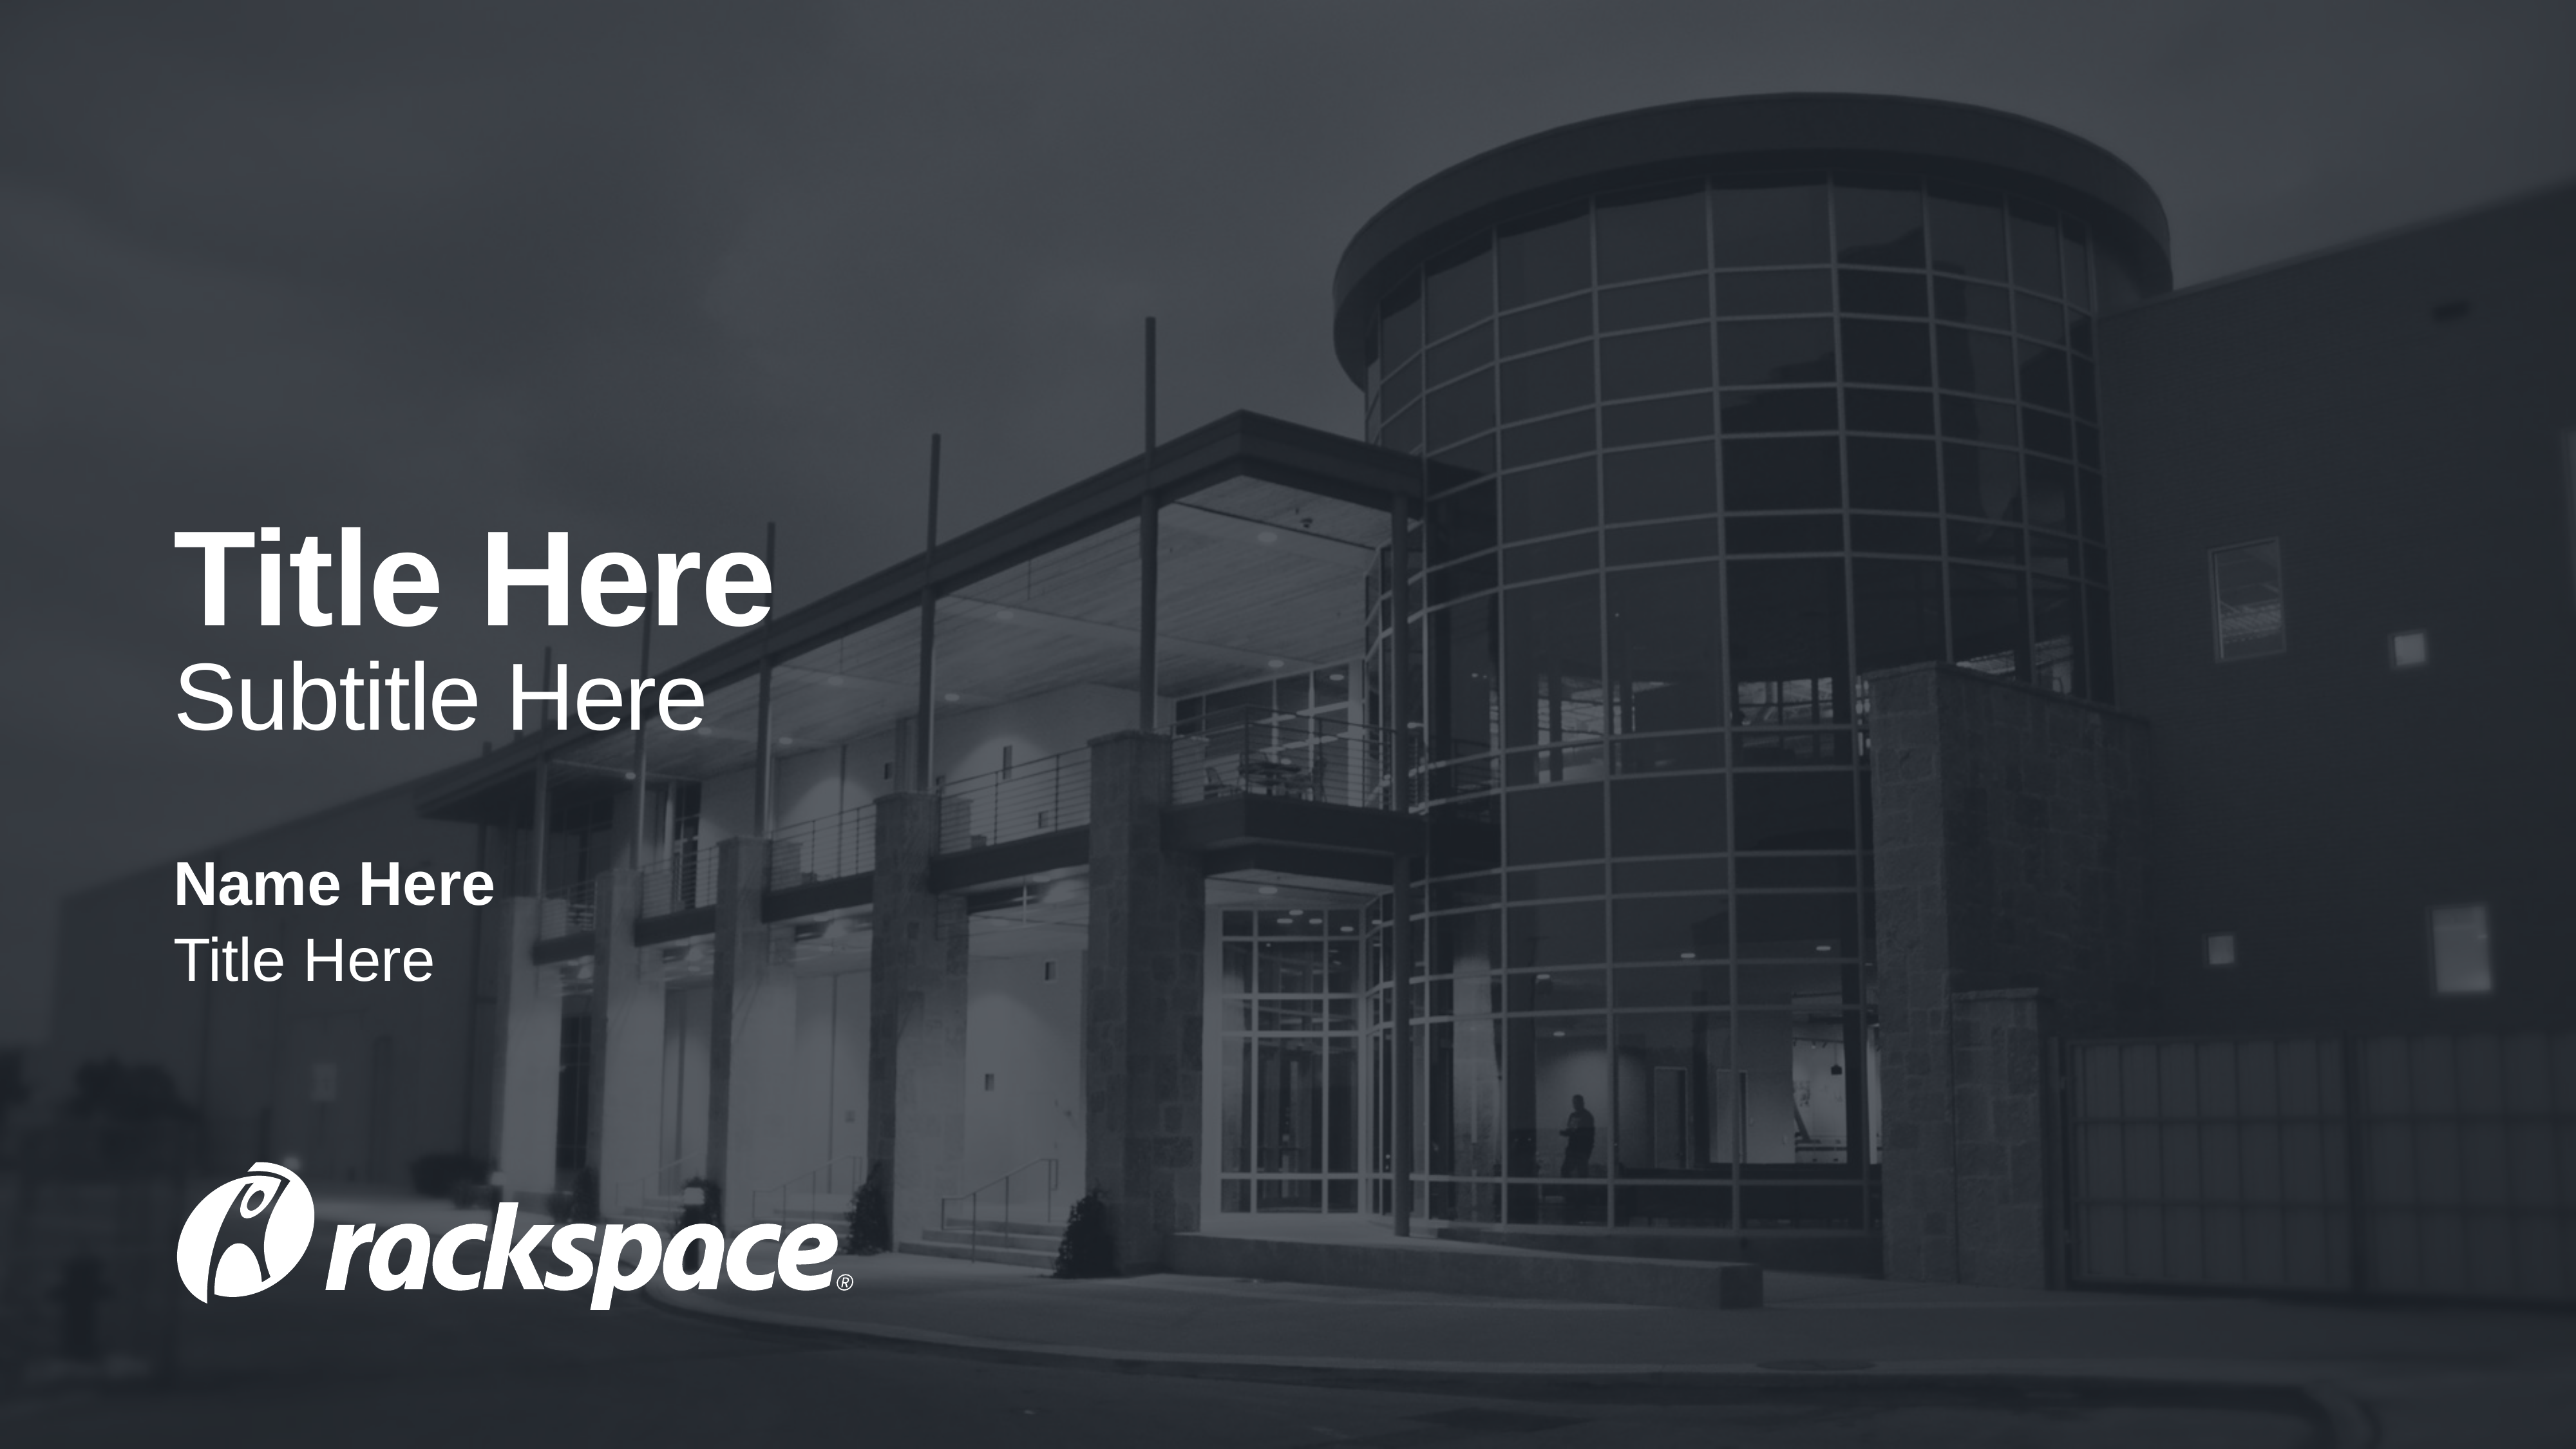

# Title Here
Subtitle Here
Name Here
Title Here